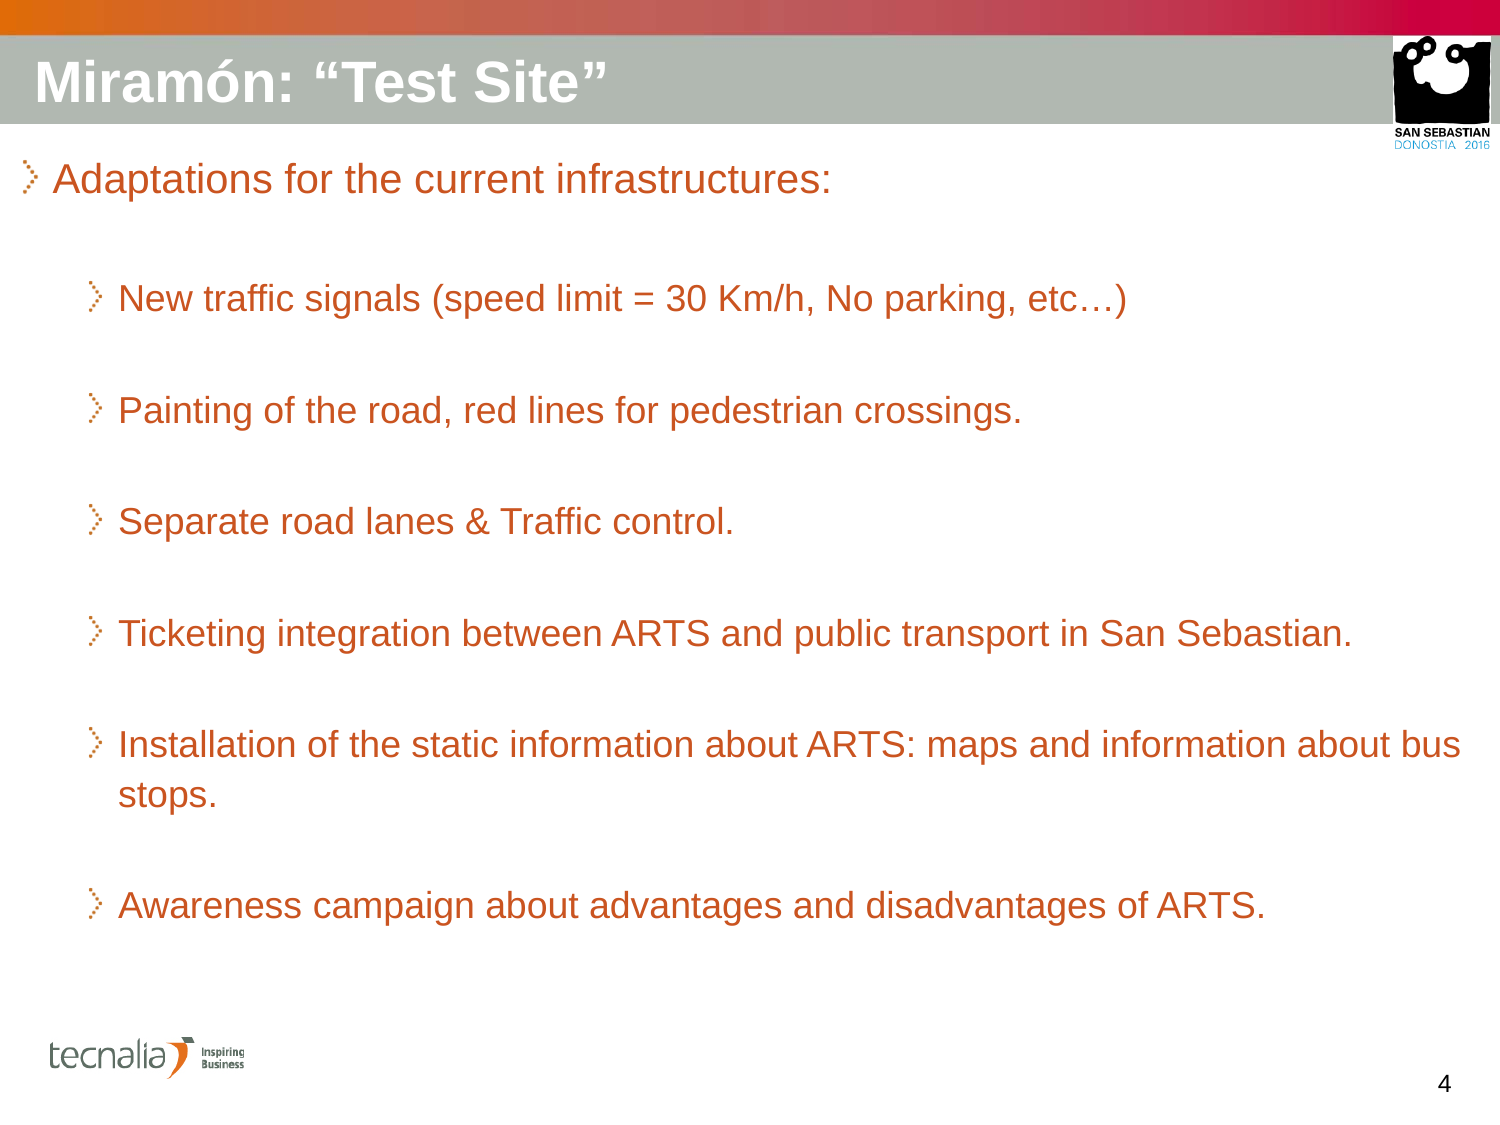

Miramón: “Test Site”

Adaptations for the current infrastructures:

New traffic signals (speed limit = 30 Km/h, No parking, etc…)

Painting of the road, red lines for pedestrian crossings.

Separate road lanes & Traffic control.

Ticketing integration between ARTS and public transport in San Sebastian.

Installation of the static information about ARTS: maps and information about bus stops.

Awareness campaign about advantages and disadvantages of ARTS.

4